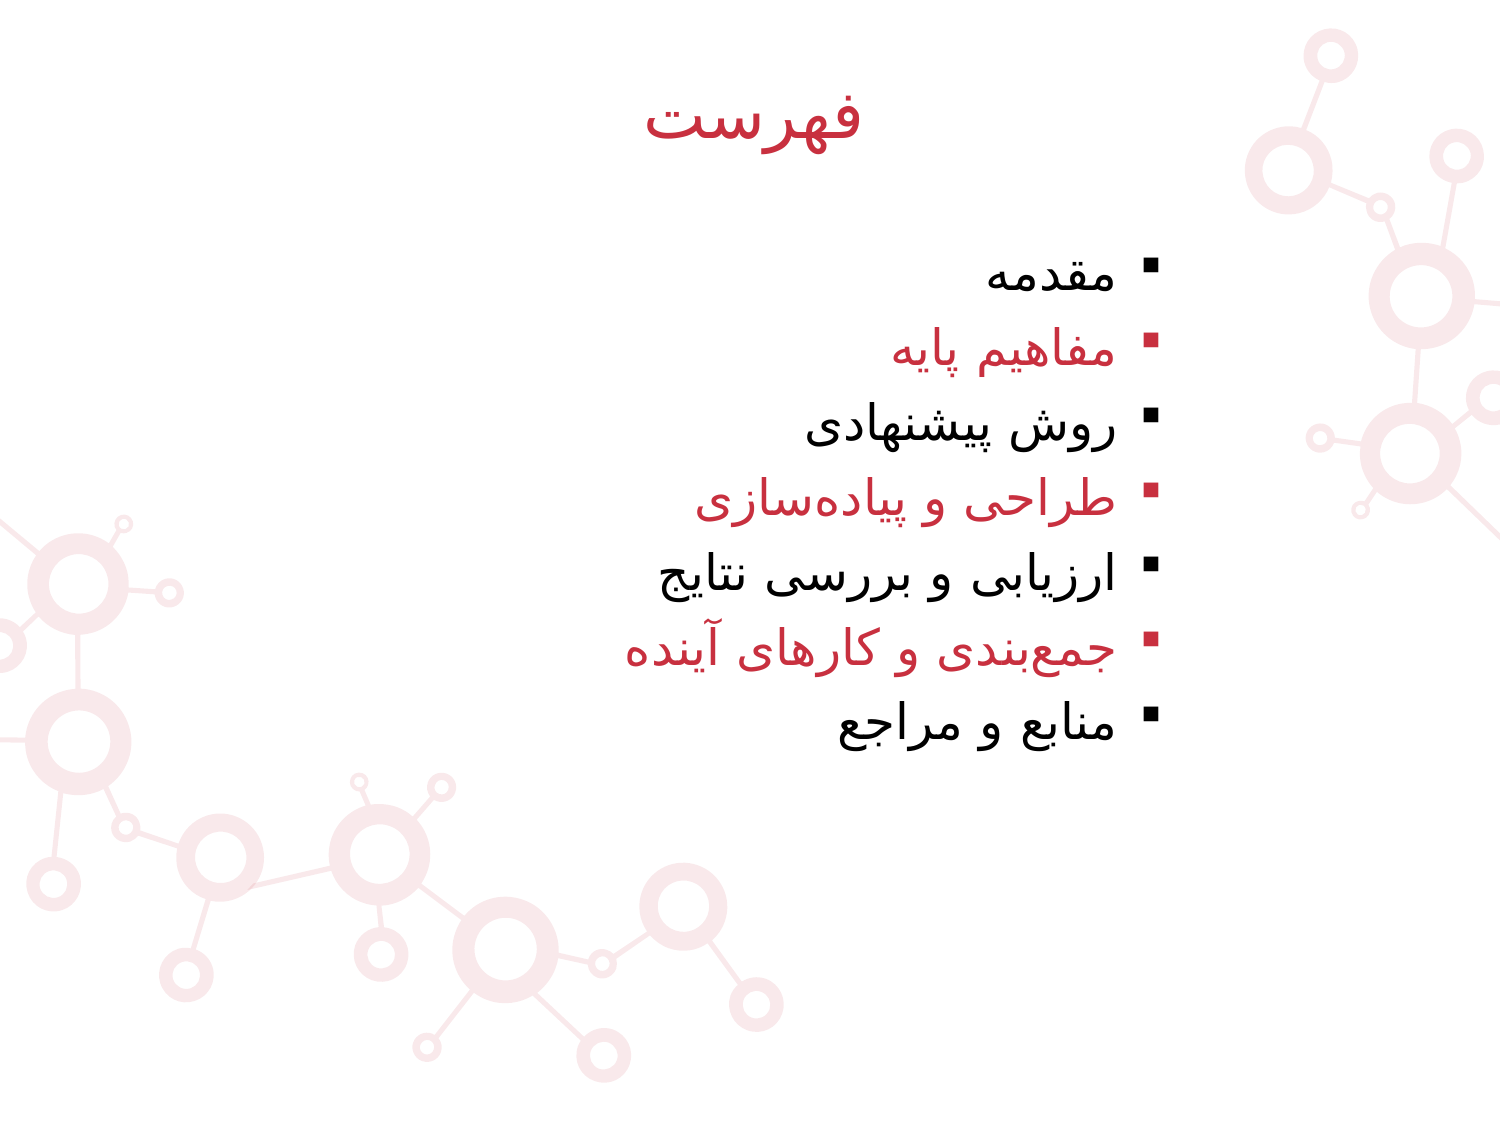

# فهرست
مقدمه
مفاهیم پایه
روش پیشنهادی
طراحی و پیاده‌سازی
ارزیابی و بررسی نتایج
جمع‌بندی و کارهای آینده
منابع و مراجع